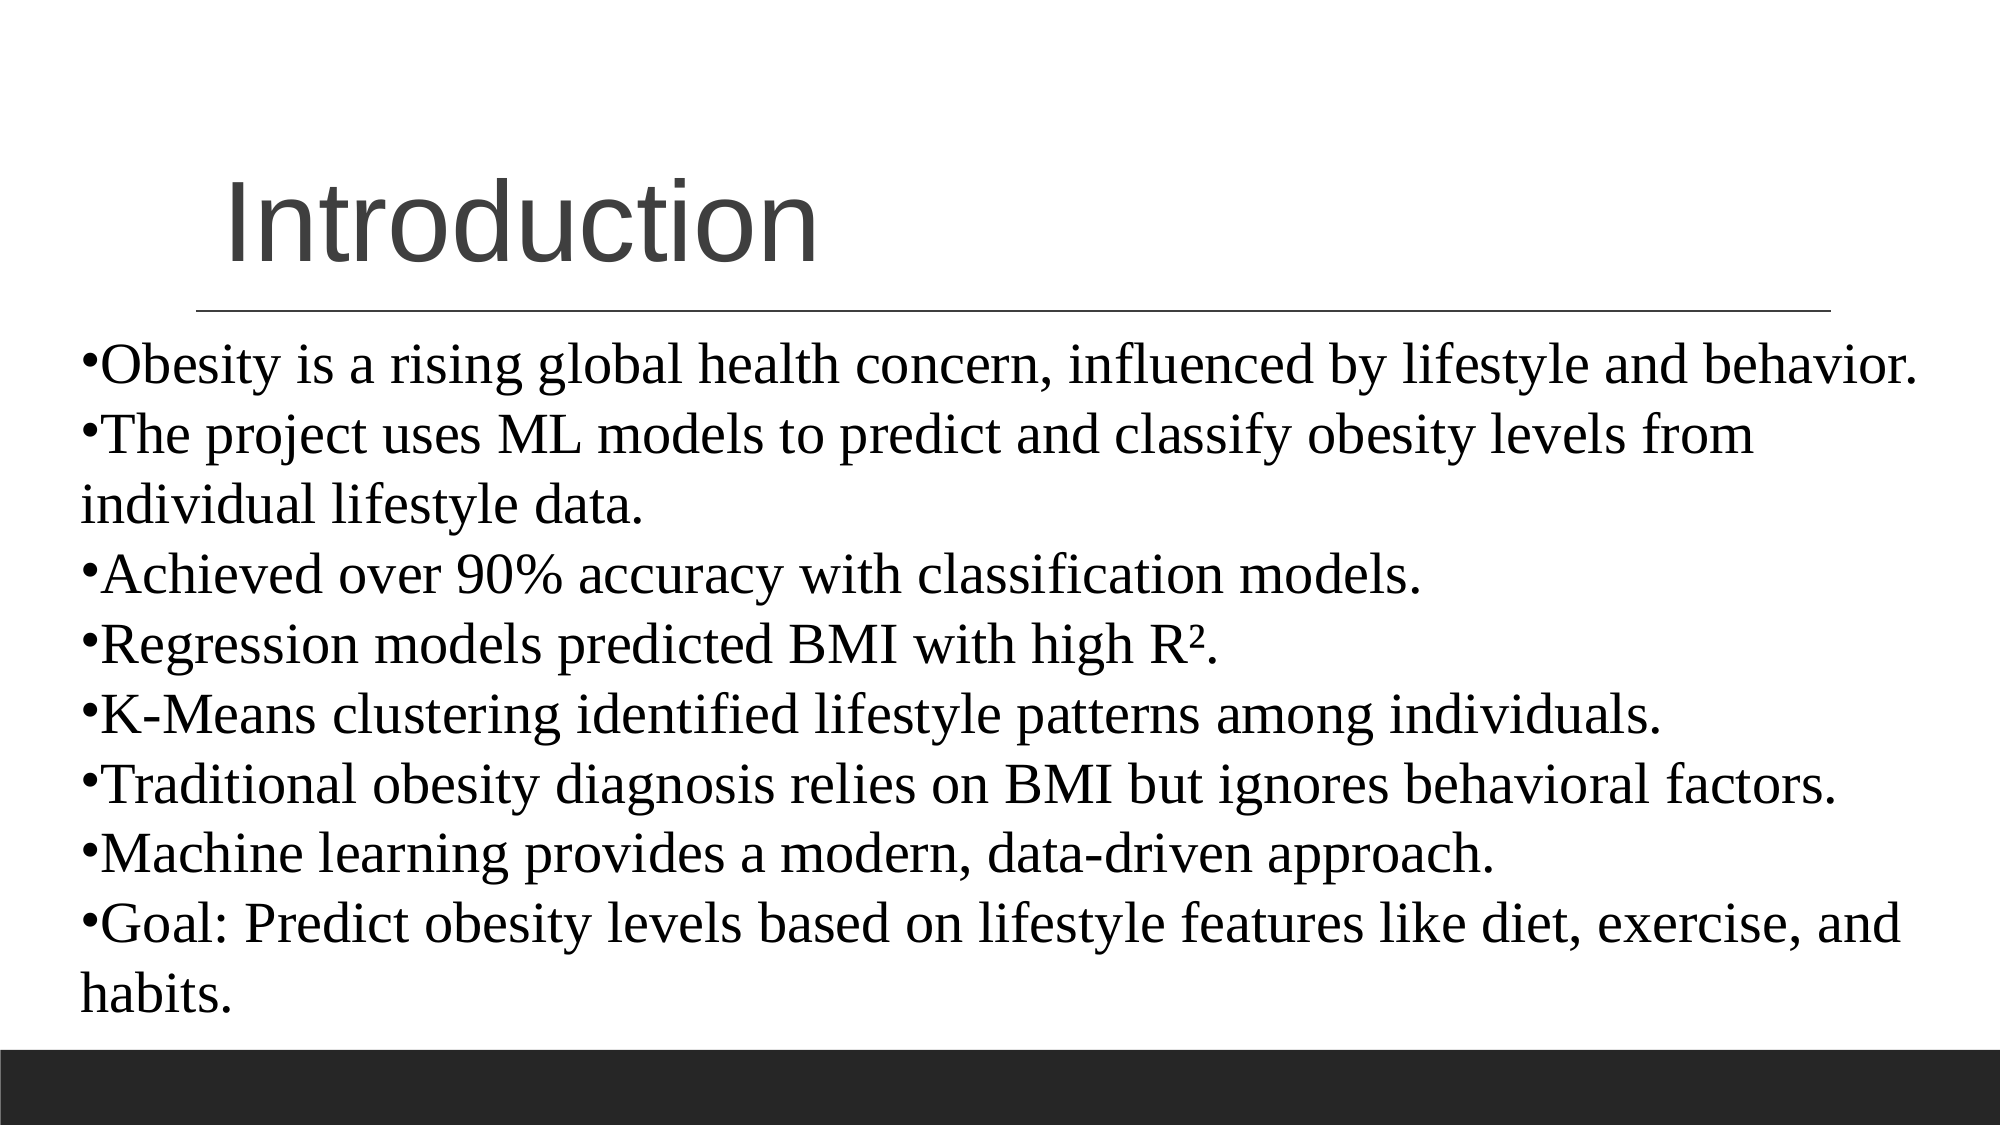

# Introduction
Obesity is a rising global health concern, influenced by lifestyle and behavior.
The project uses ML models to predict and classify obesity levels from individual lifestyle data.
Achieved over 90% accuracy with classification models.
Regression models predicted BMI with high R².
K-Means clustering identified lifestyle patterns among individuals.
Traditional obesity diagnosis relies on BMI but ignores behavioral factors.
Machine learning provides a modern, data-driven approach.
Goal: Predict obesity levels based on lifestyle features like diet, exercise, and habits.